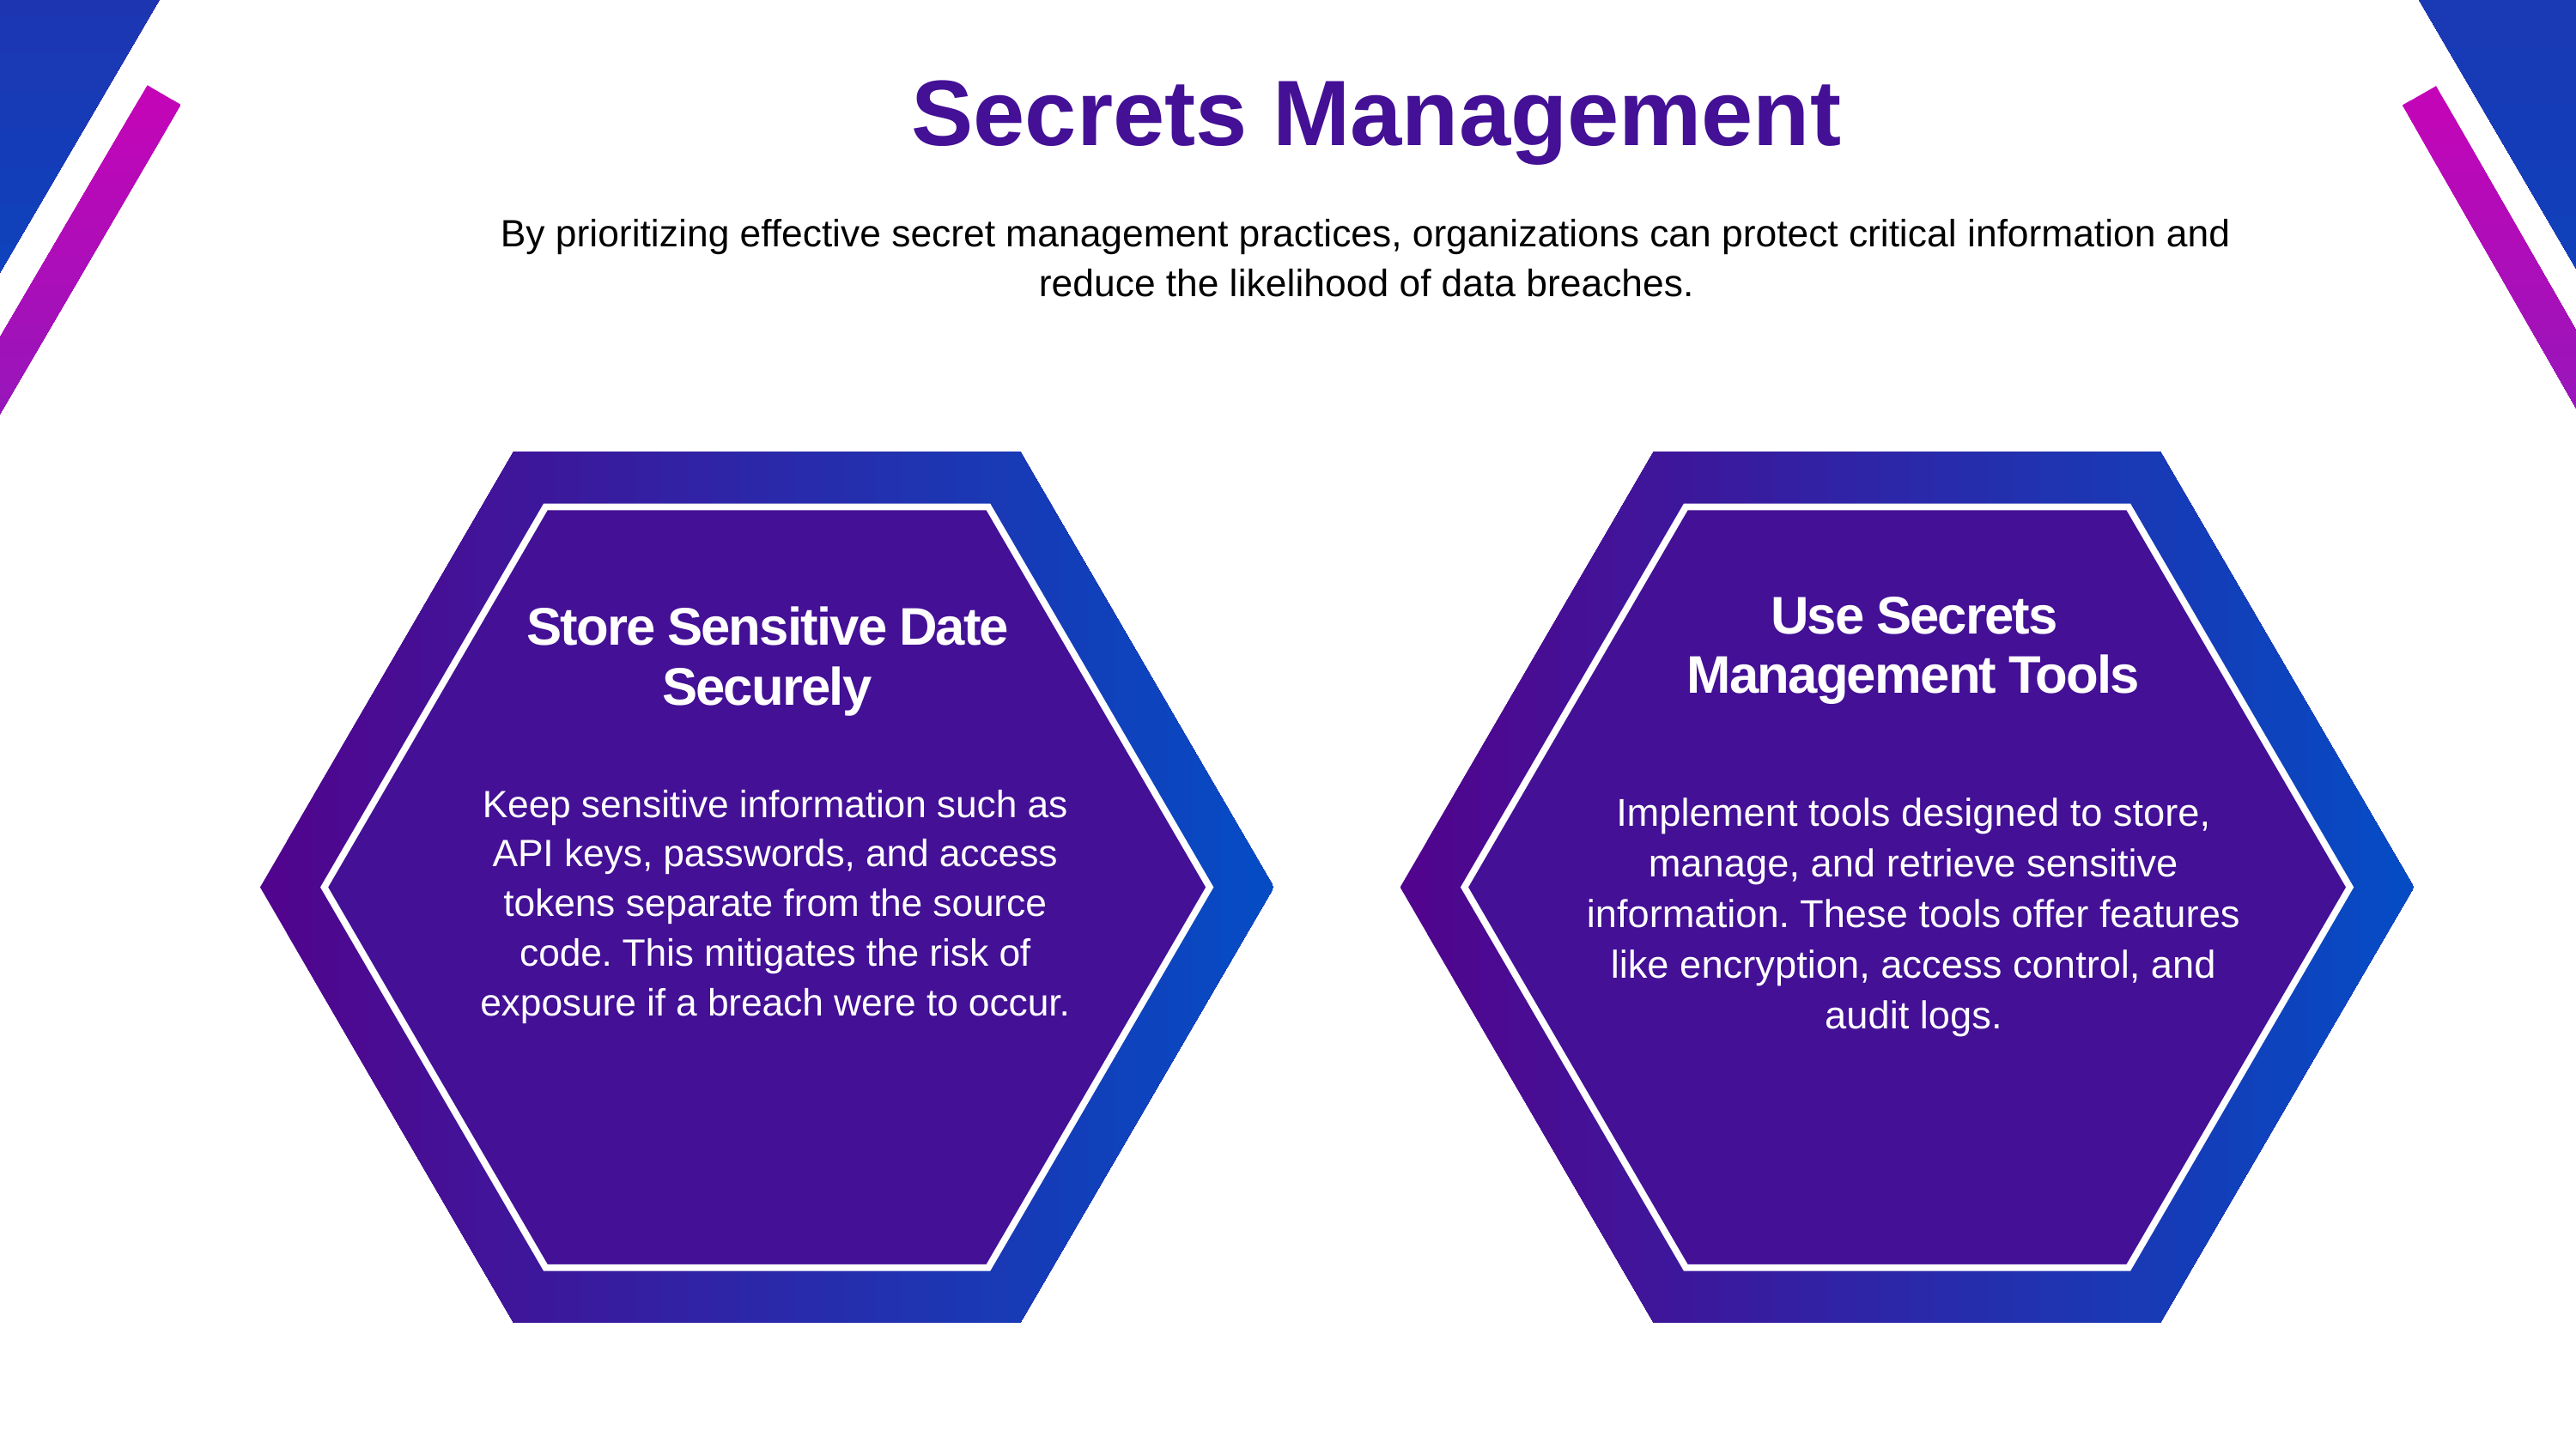

Secrets Management
By prioritizing effective secret management practices, organizations can protect critical information and reduce the likelihood of data breaches.

Use Secrets Management Tools
Store Sensitive Date Securely
Keep sensitive information such as API keys, passwords, and access tokens separate from the source code. This mitigates the risk of exposure if a breach were to occur.
Implement tools designed to store, manage, and retrieve sensitive information. These tools offer features like encryption, access control, and audit logs.